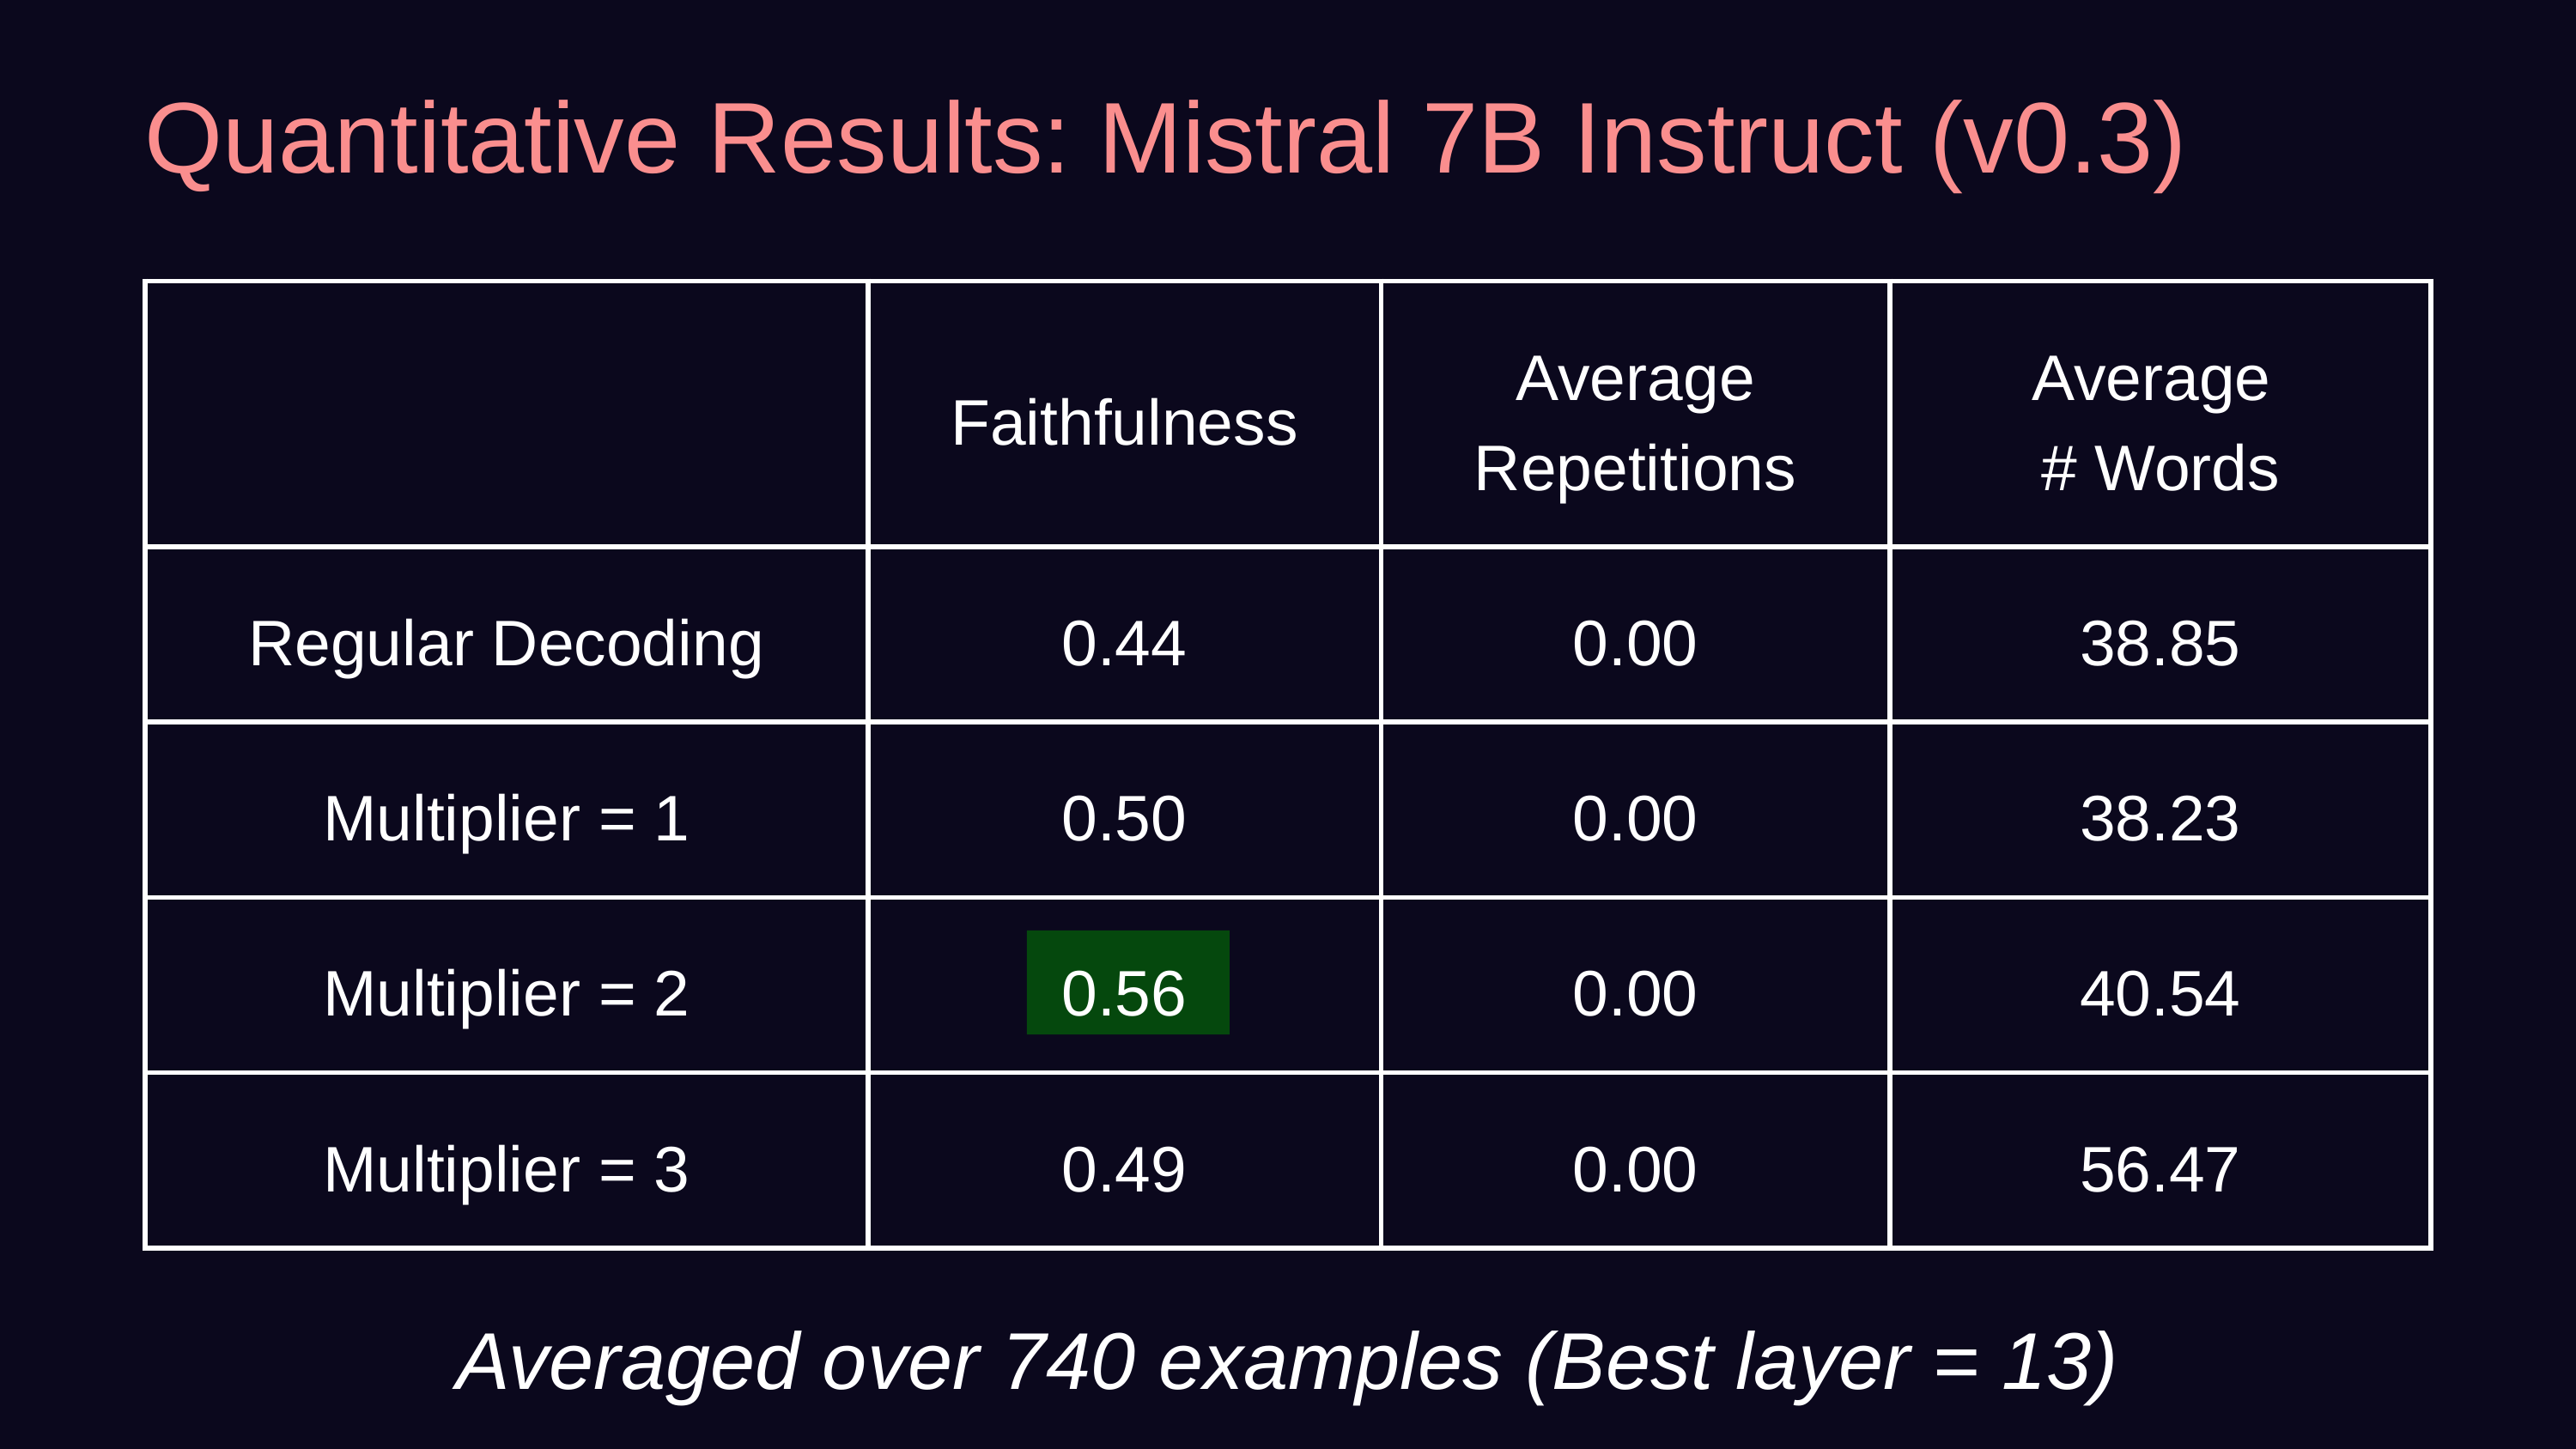

Quantitative Results: Mistral 7B Instruct (v0.3)
|  | Faithfulness | Average Repetitions | Average # Words |
| --- | --- | --- | --- |
| Regular Decoding | 0.44 | 0.00 | 38.85 |
| Multiplier = 1 | 0.50 | 0.00 | 38.23 |
| Multiplier = 2 | 0.56 | 0.00 | 40.54 |
| Multiplier = 3 | 0.49 | 0.00 | 56.47 |

Averaged over 740 examples (Best layer = 13)